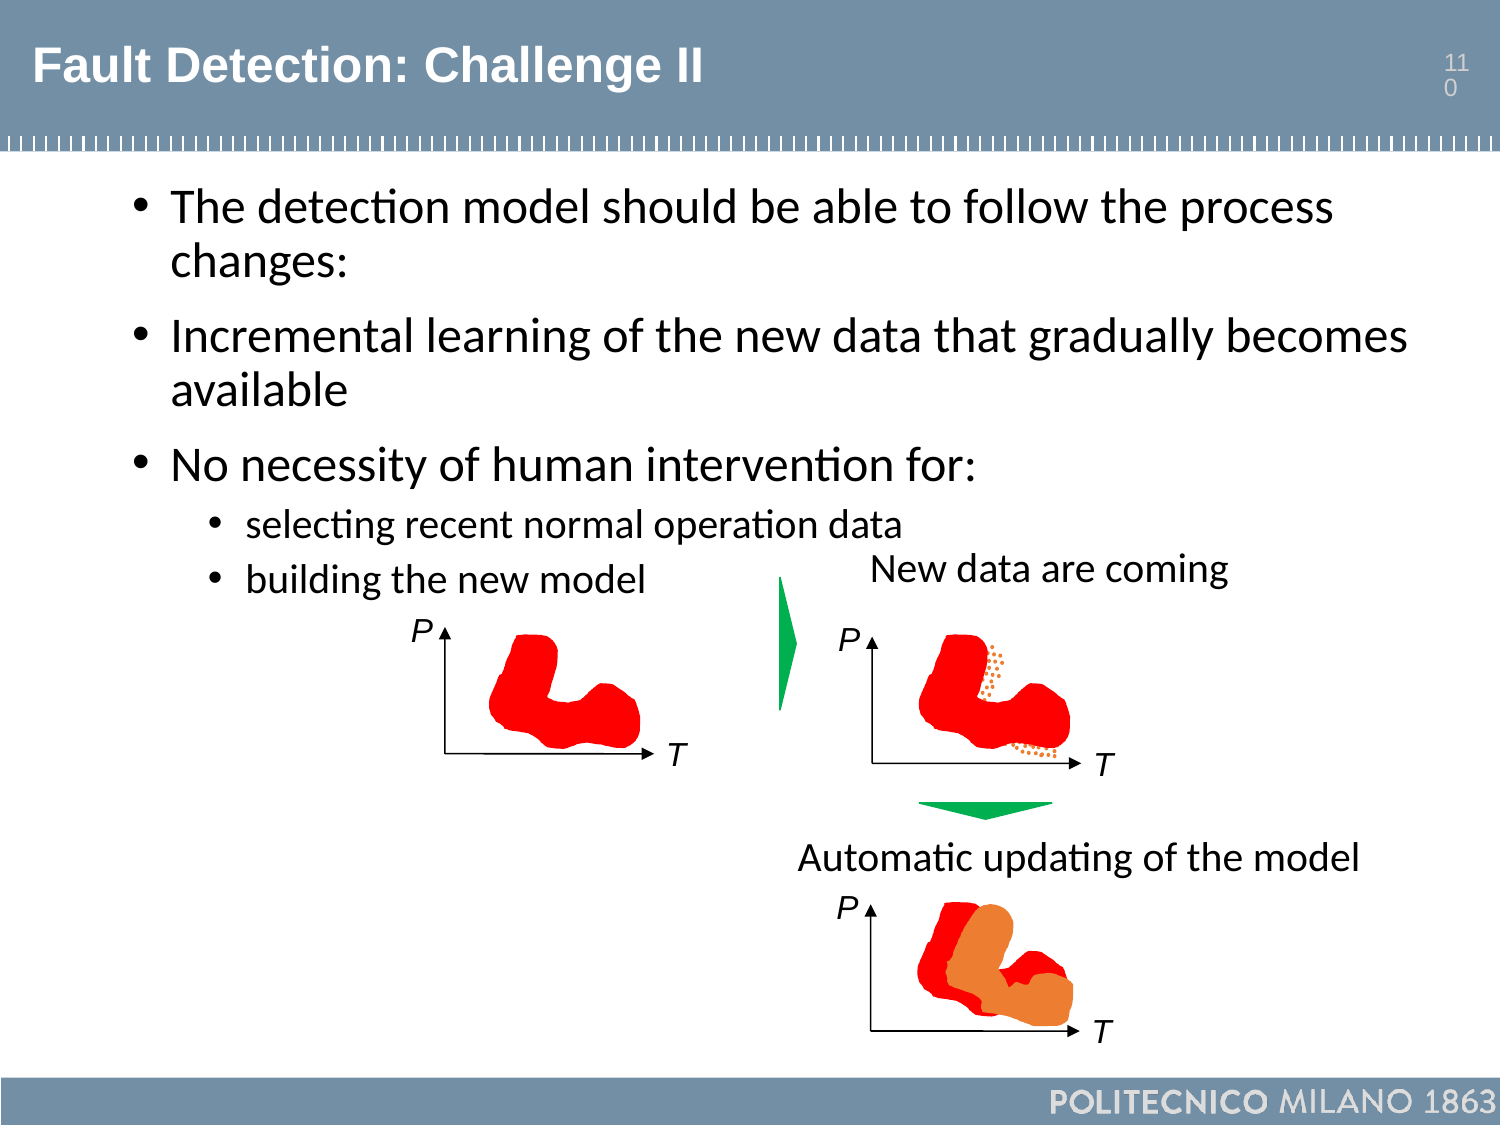

# Fault Detection: Challenge II
110
The detection model should be able to follow the process changes:
Incremental learning of the new data that gradually becomes available
No necessity of human intervention for:
selecting recent normal operation data
building the new model
New data are coming
P
P

T

T

Automatic updating of the model
P

T